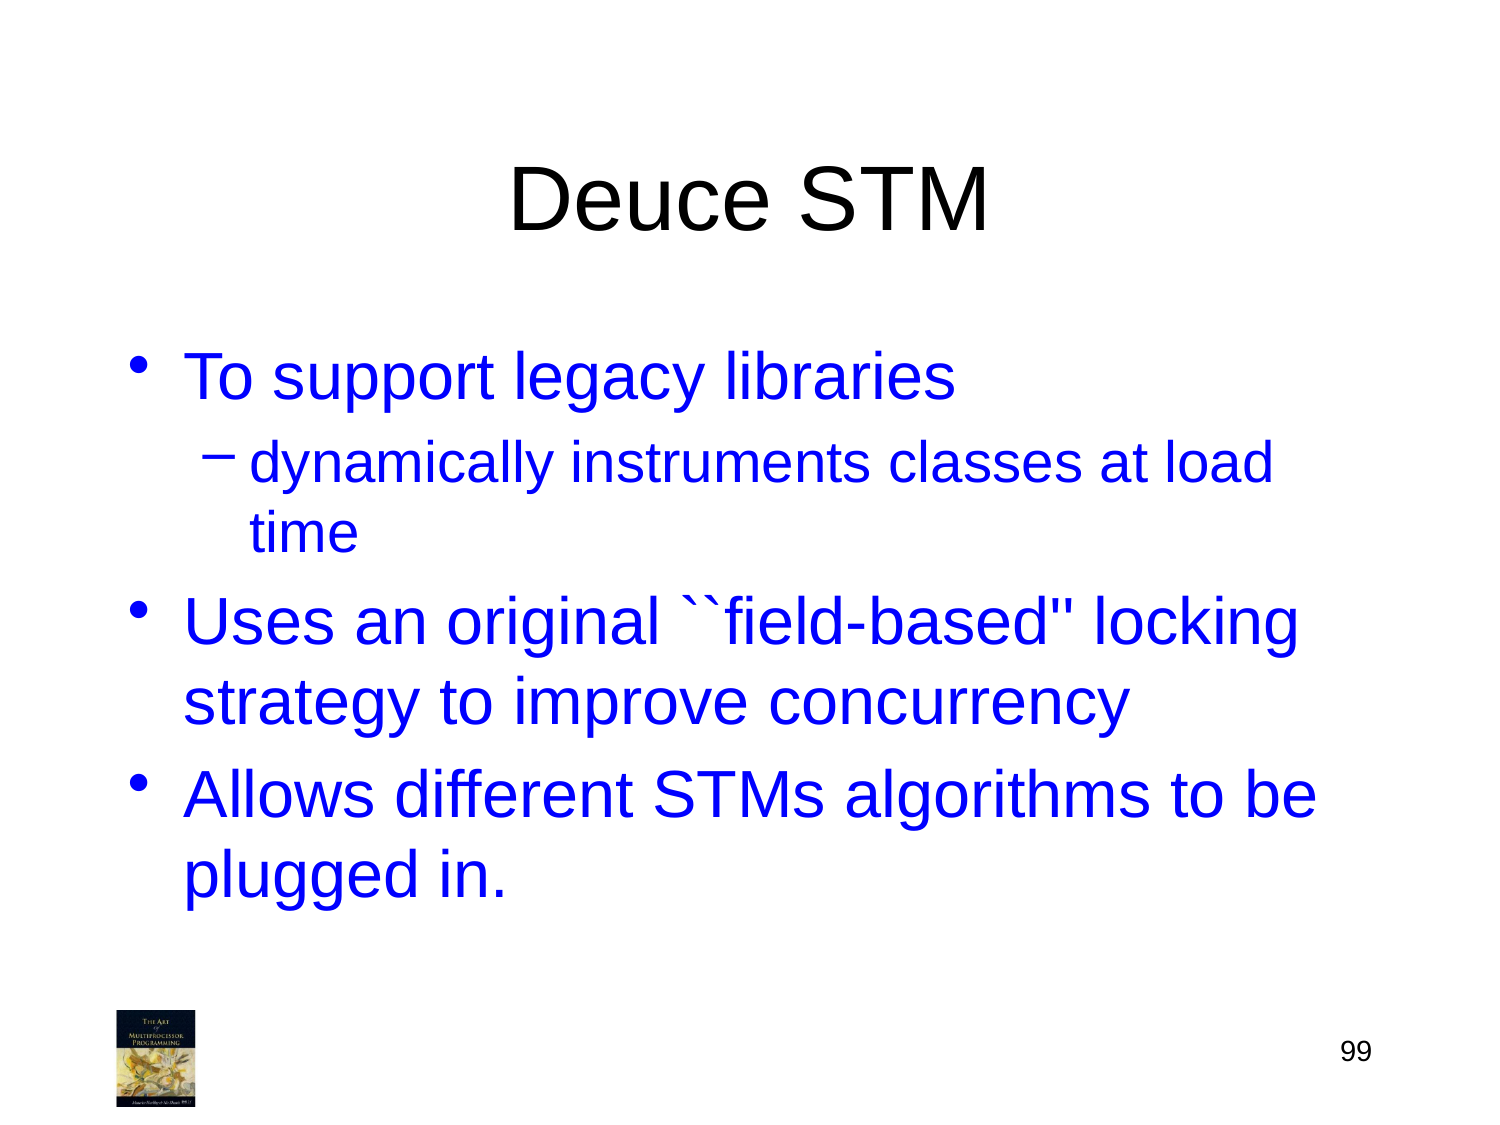

# Deuce STM
To support legacy libraries
dynamically instruments classes at load time
Uses an original ``field-based'' locking strategy to improve concurrency
Allows different STMs algorithms to be plugged in.

99